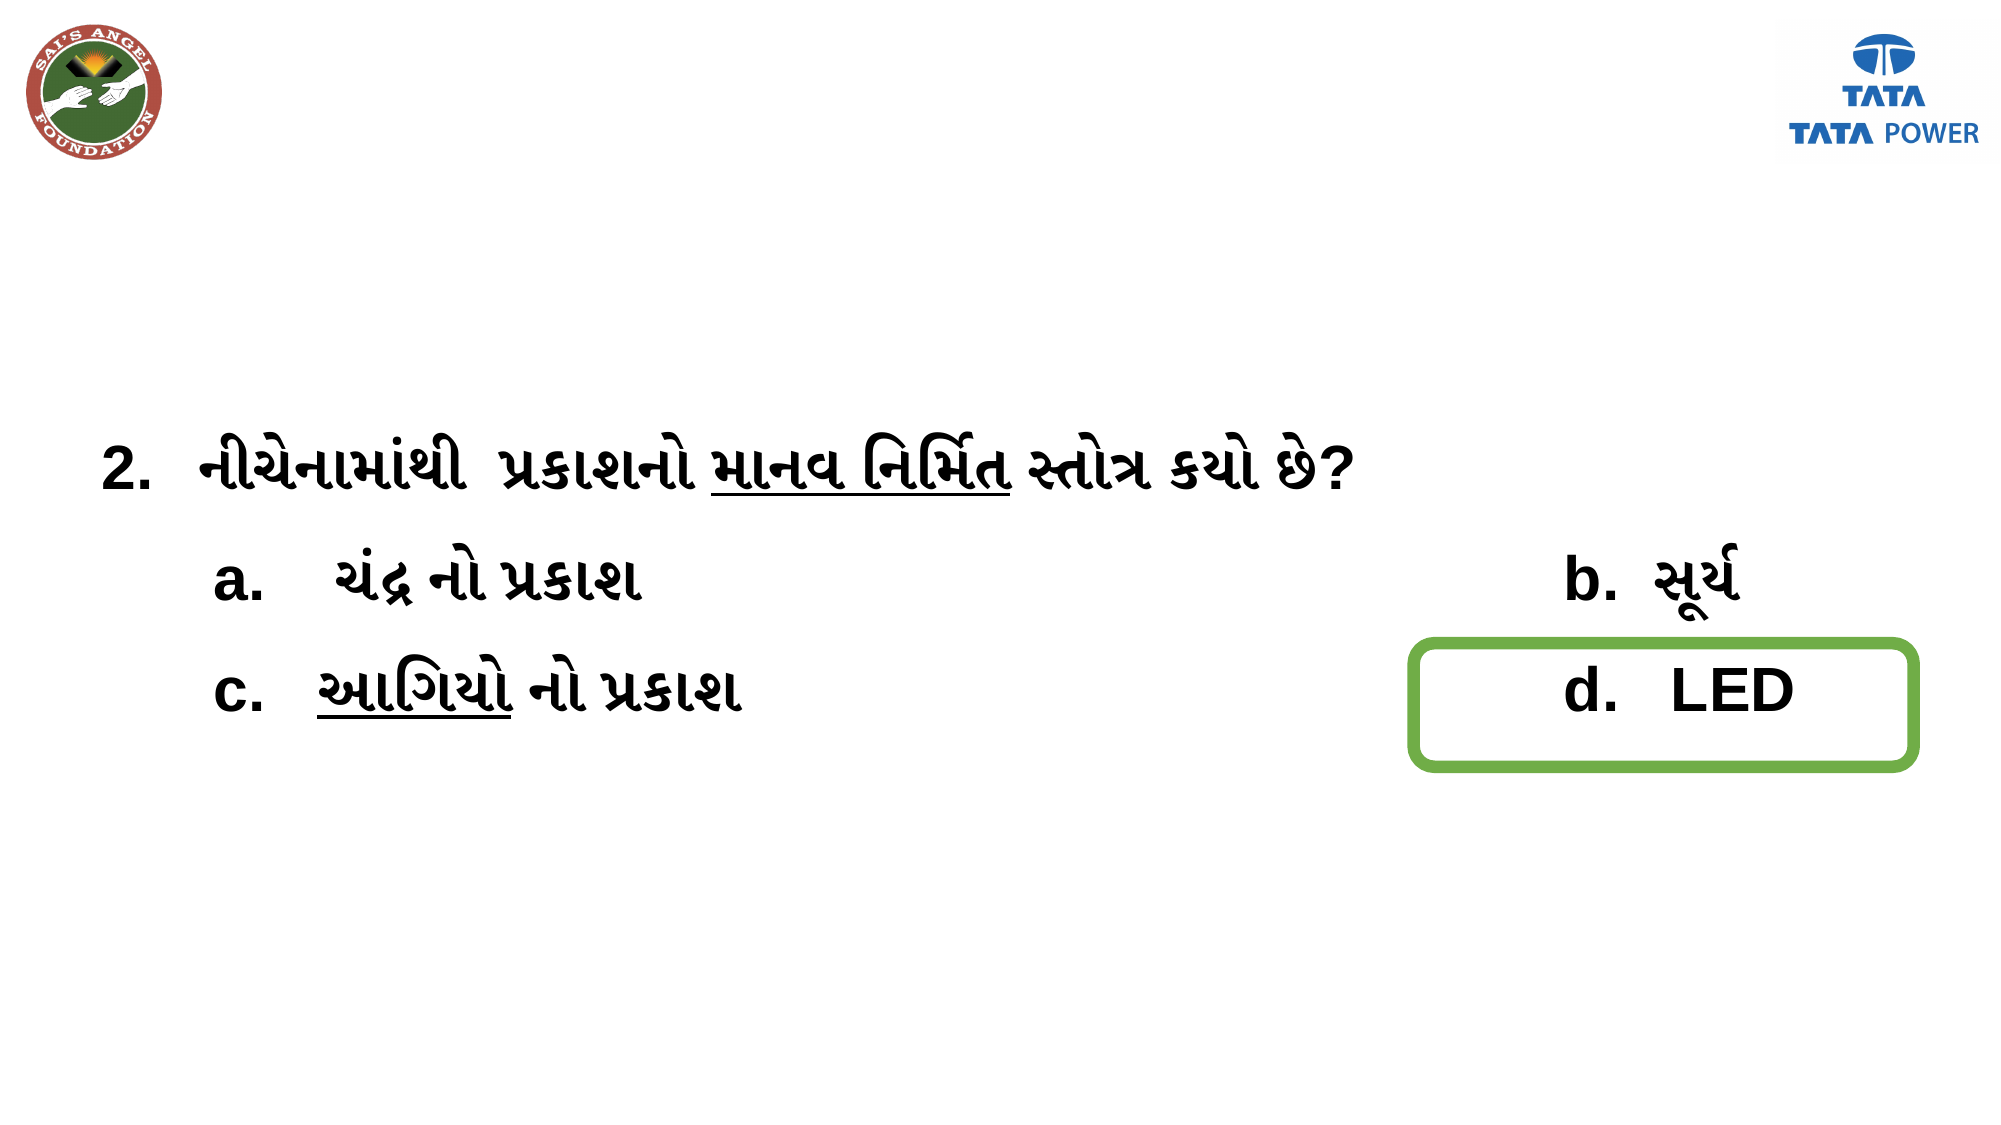

2.   નીચેનામાંથી  પ્રકાશનો માનવ નિર્મિત સ્તોત્ર કયો છે?
a.    ચંદ્ર નો પ્રકાશ       						b.  સૂર્ય
c.   આગિયો નો પ્રકાશ 						d.   LED